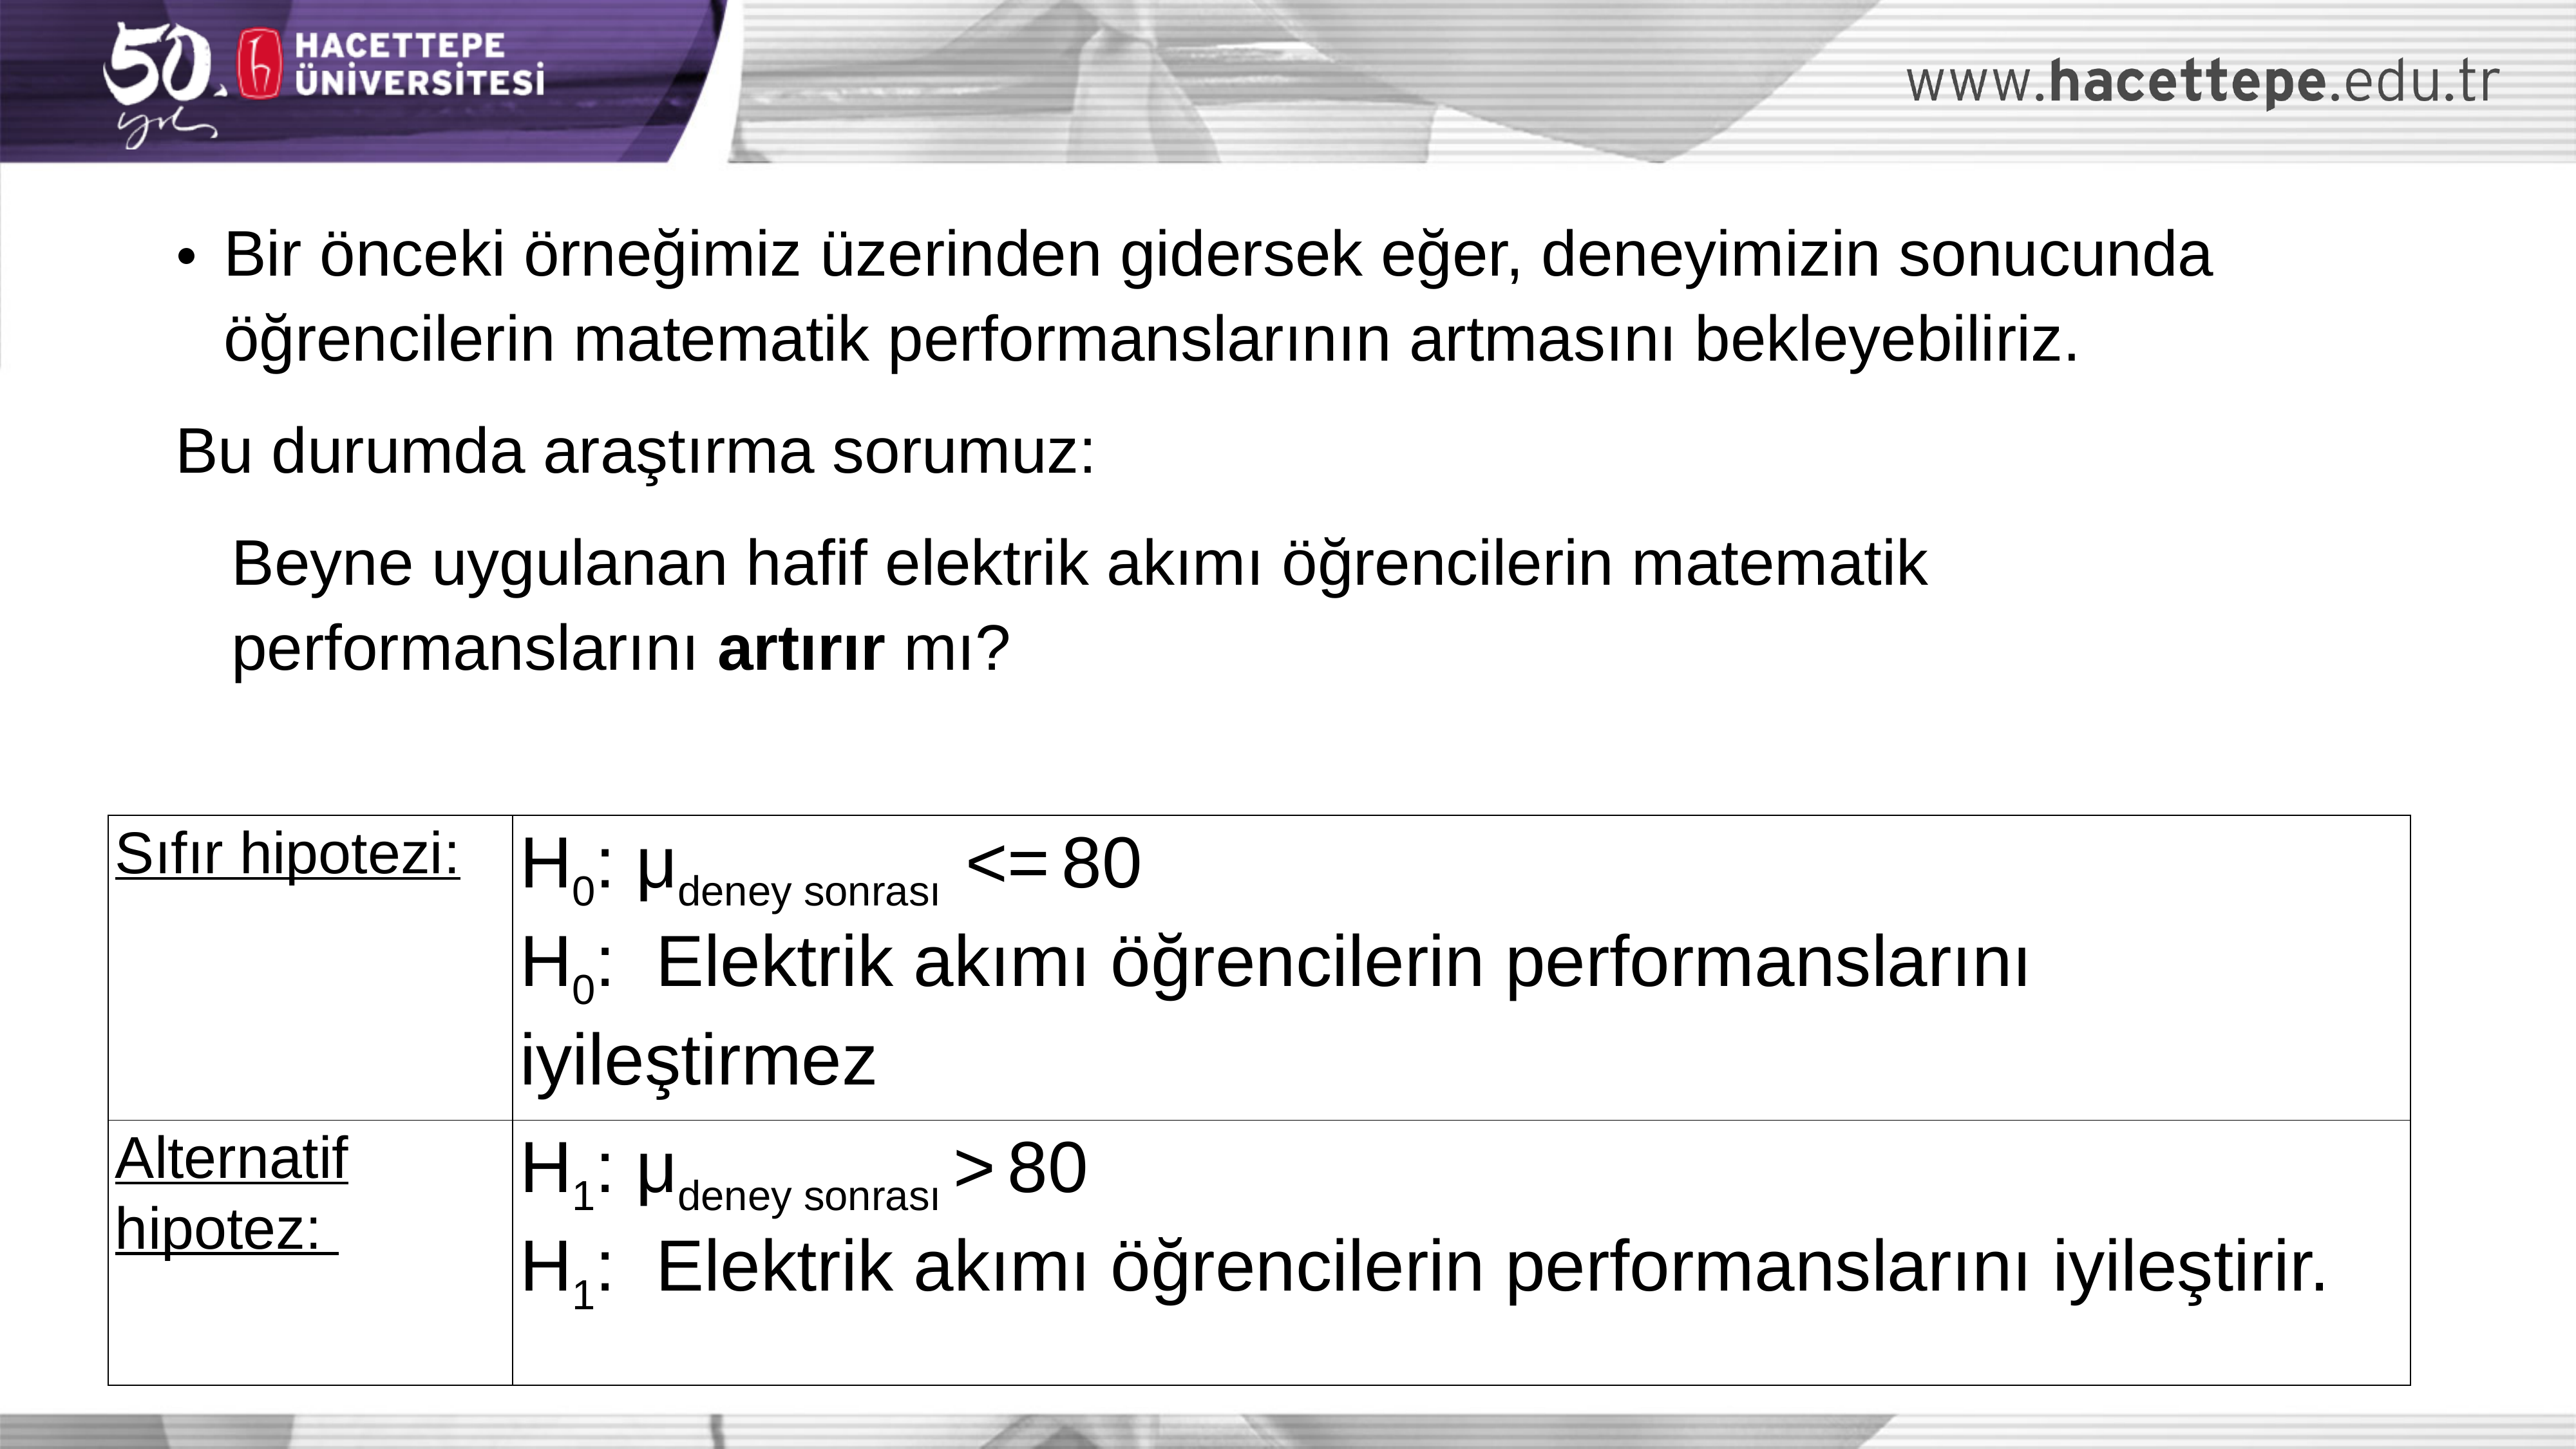

Bir önceki örneğimiz üzerinden gidersek eğer, deneyimizin sonucunda öğrencilerin matematik performanslarının artmasını bekleyebiliriz.
Bu durumda araştırma sorumuz:
Beyne uygulanan hafif elektrik akımı öğrencilerin matematik performanslarını artırır mı?
| Sıfır hipotezi: | H0: μdeney sonrası <= 80 H0: Elektrik akımı öğrencilerin performanslarını iyileştirmez |
| --- | --- |
| Alternatif hipotez: | H1: μdeney sonrası > 80 H1: Elektrik akımı öğrencilerin performanslarını iyileştirir. |